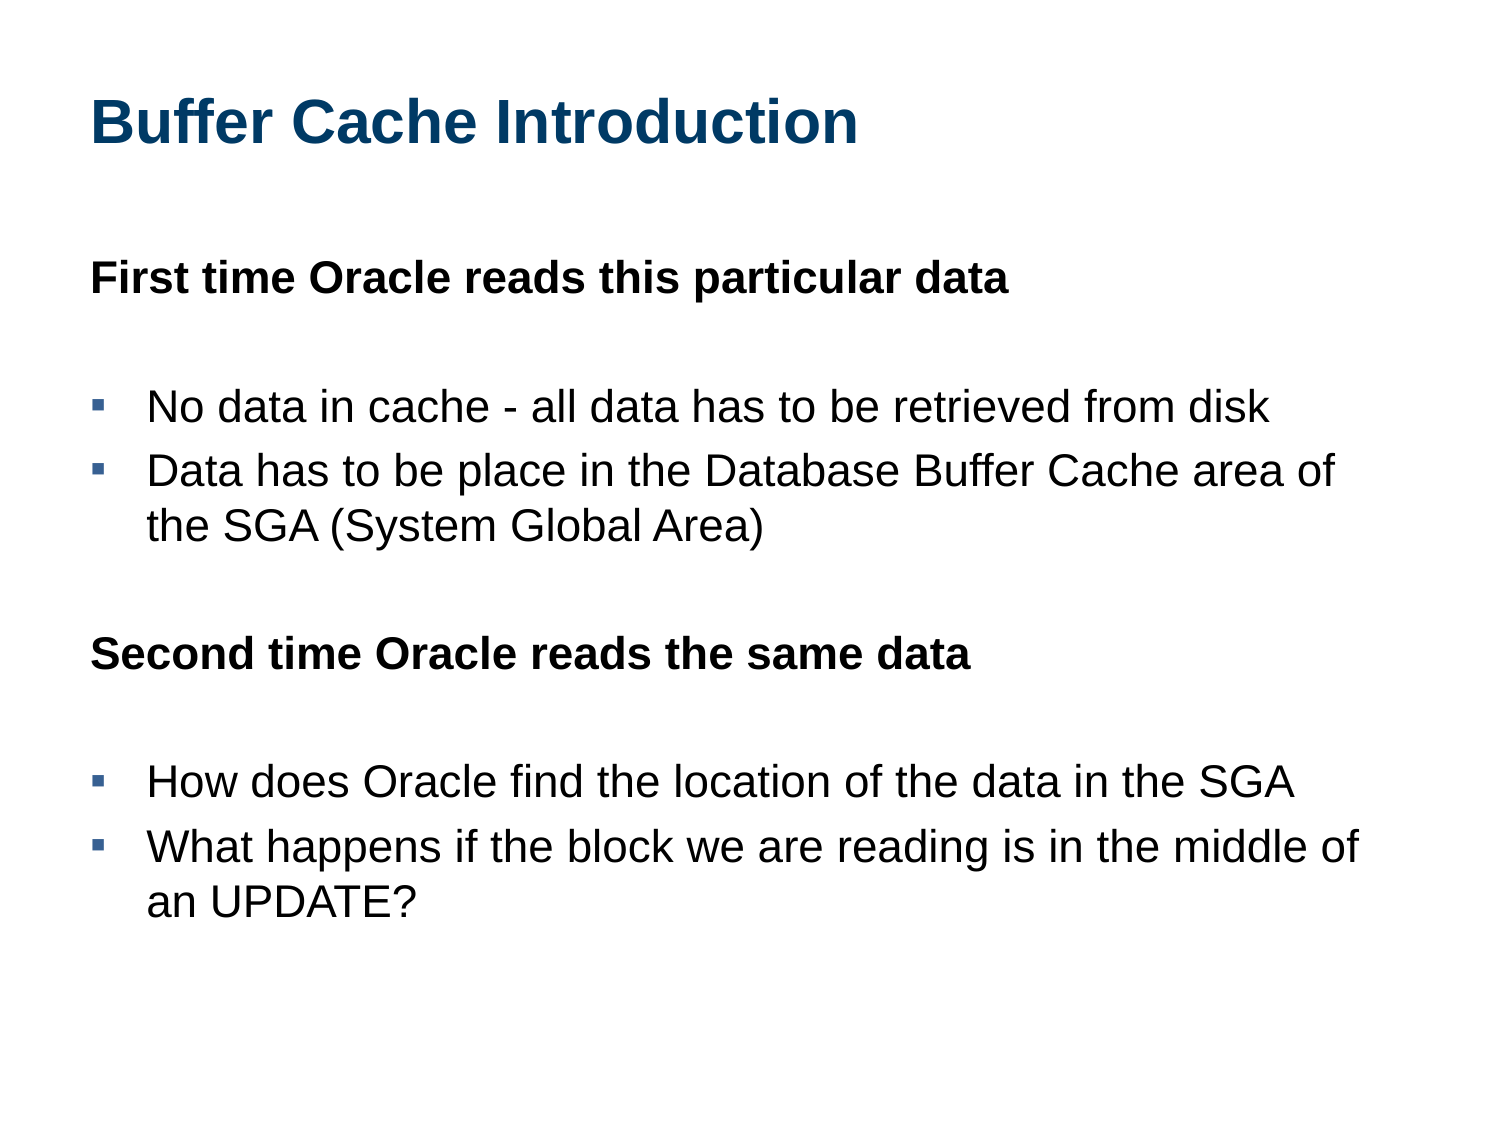

# Buffer Cache Introduction
First time Oracle reads this particular data

No data in cache - all data has to be retrieved from disk
Data has to be place in the Database Buffer Cache area of the SGA (System Global Area)

Second time Oracle reads the same data

How does Oracle find the location of the data in the SGA
What happens if the block we are reading is in the middle of an UPDATE?
50